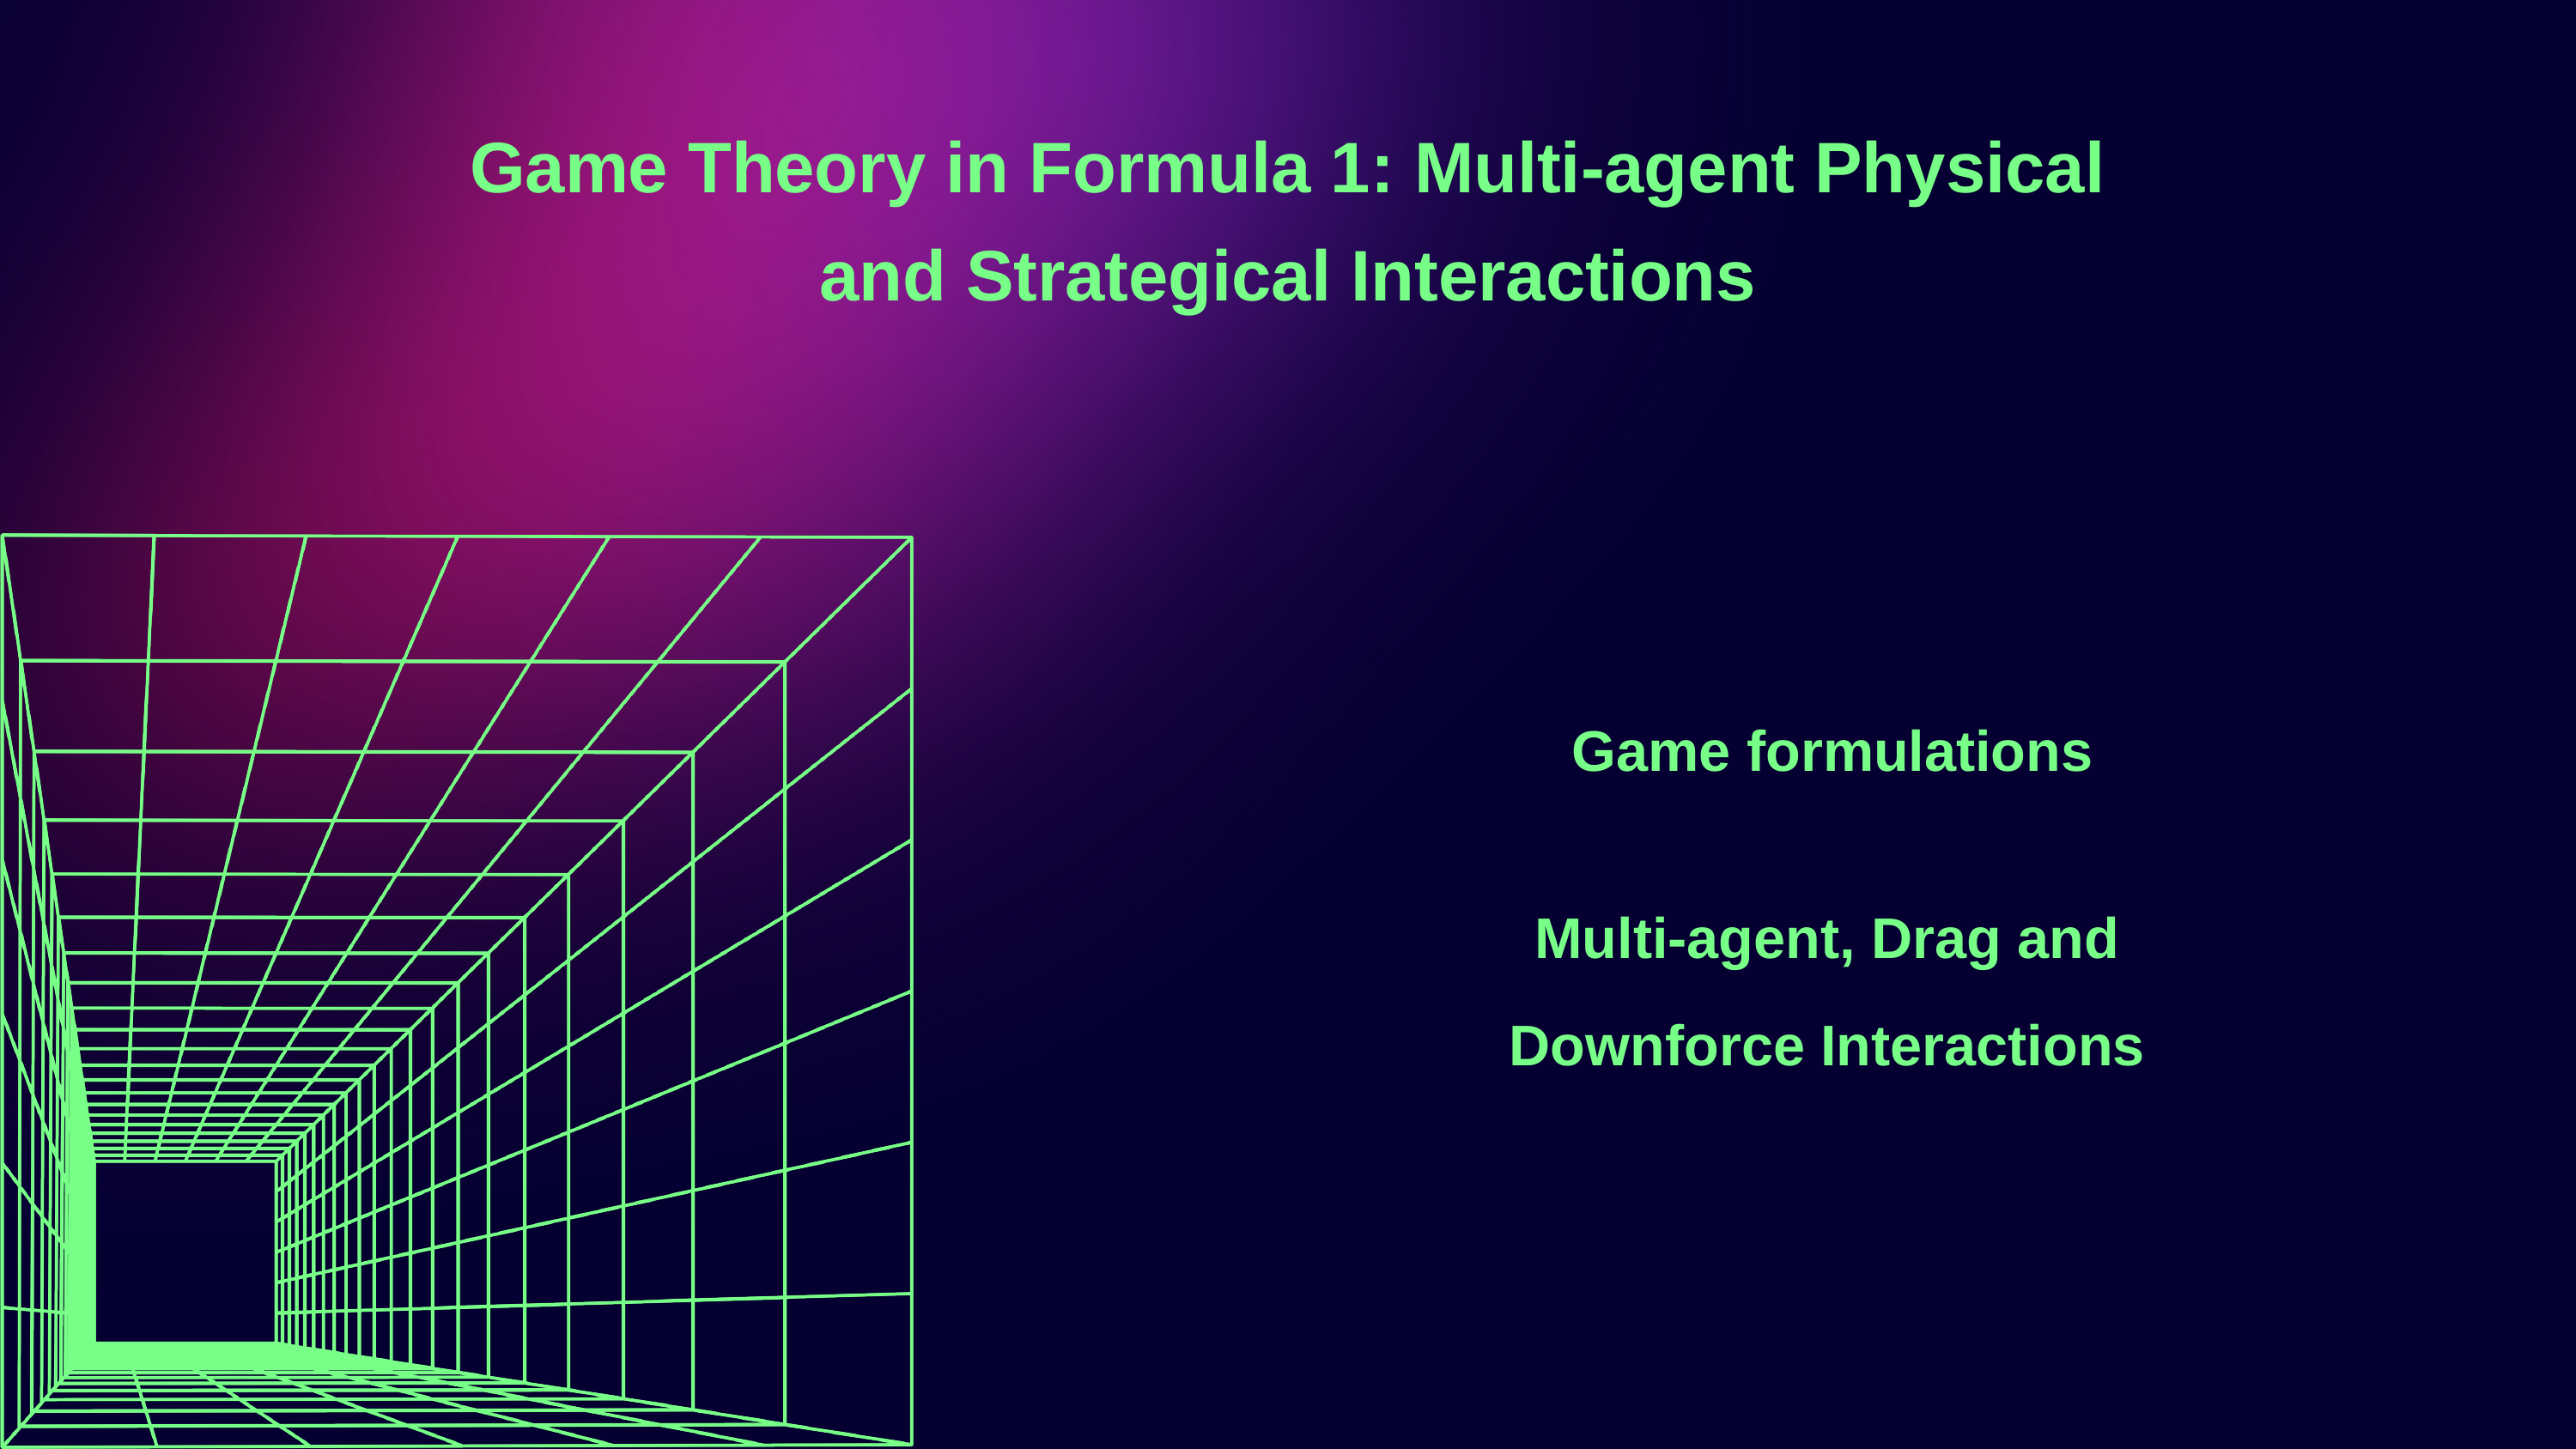

Game Theory in Formula 1: Multi-agent Physical and Strategical Interactions

Game formulations
Multi-agent, Drag and Downforce Interactions